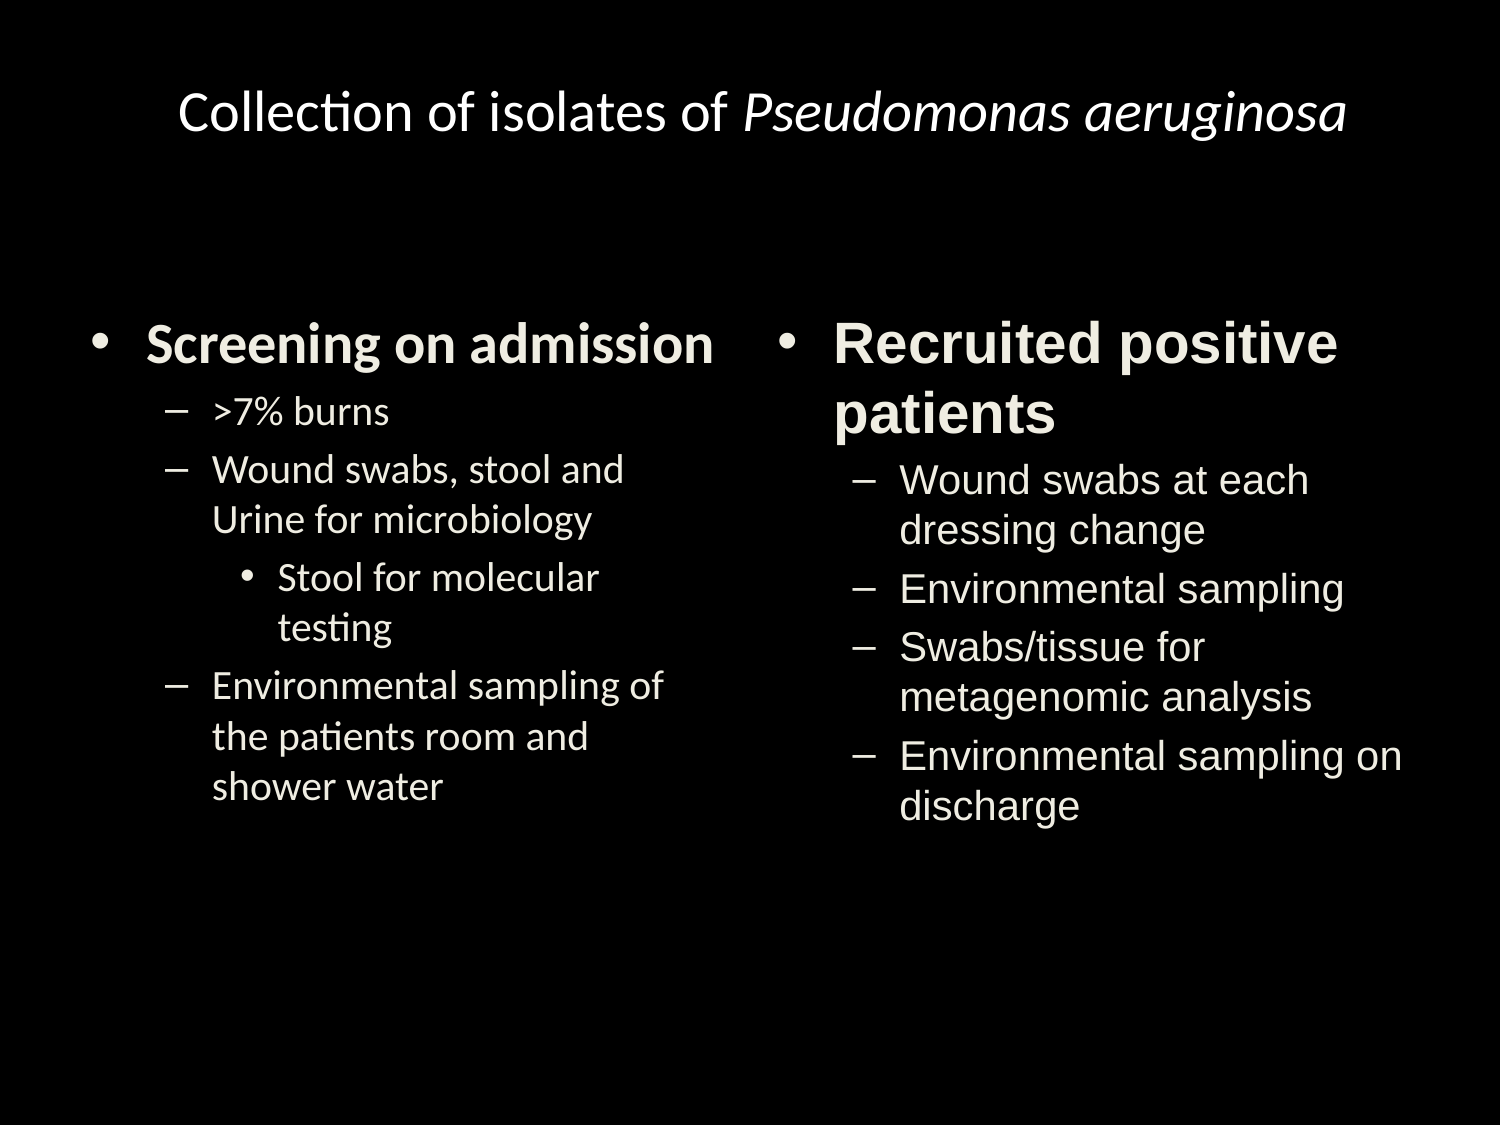

# Collection of isolates of Pseudomonas aeruginosa
Screening on admission
>7% burns
Wound swabs, stool and Urine for microbiology
Stool for molecular testing
Environmental sampling of the patients room and shower water

Recruited positive patients
Wound swabs at each dressing change
Environmental sampling
Swabs/tissue for metagenomic analysis
Environmental sampling on discharge